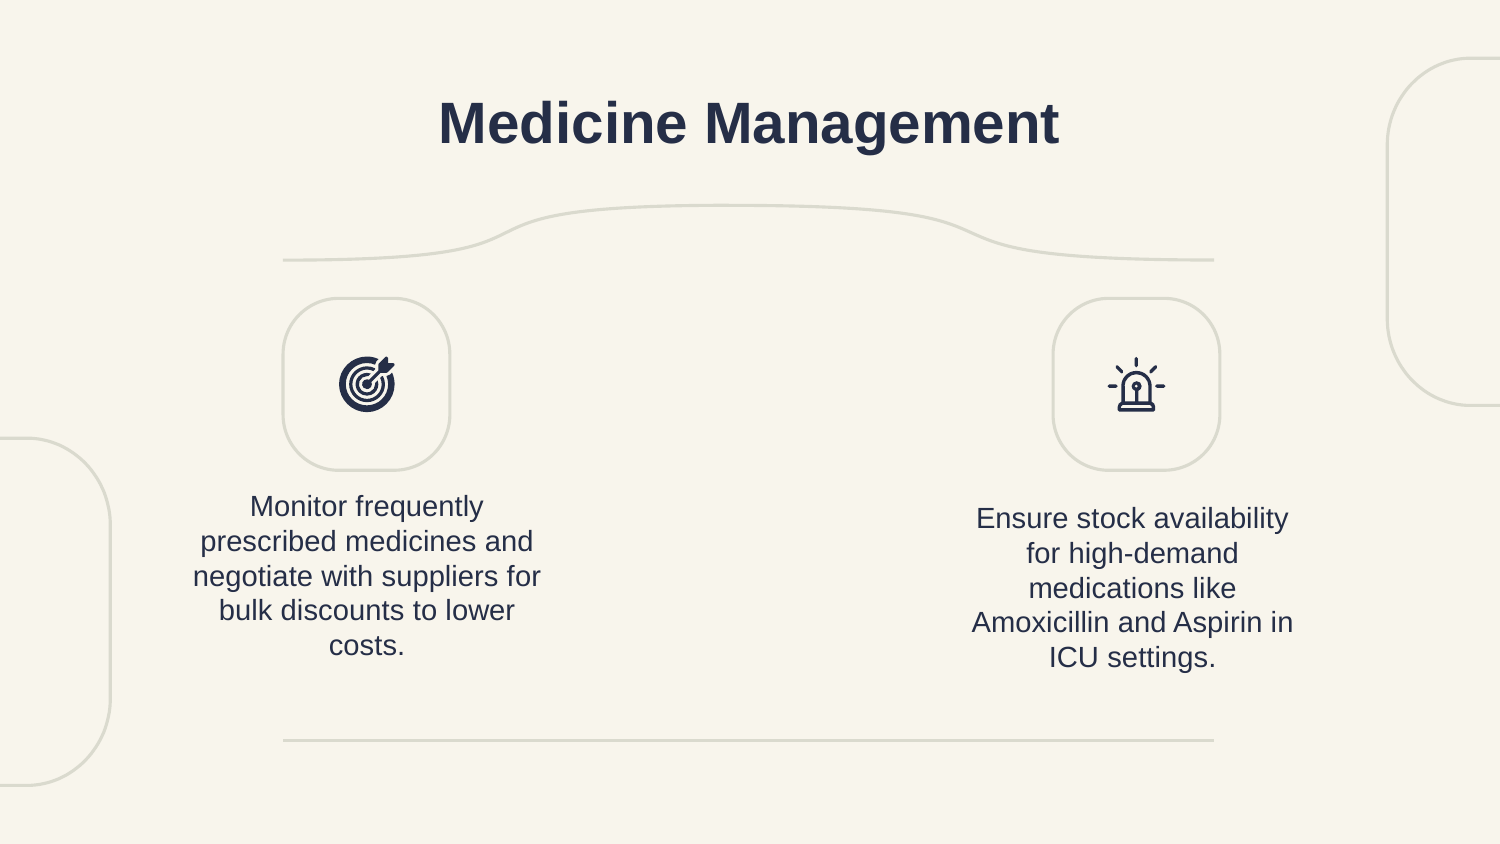

# Medicine Management

Monitor frequently prescribed medicines and negotiate with suppliers for bulk discounts to lower costs.
Ensure stock availability for high-demand medications like Amoxicillin and Aspirin in ICU settings.